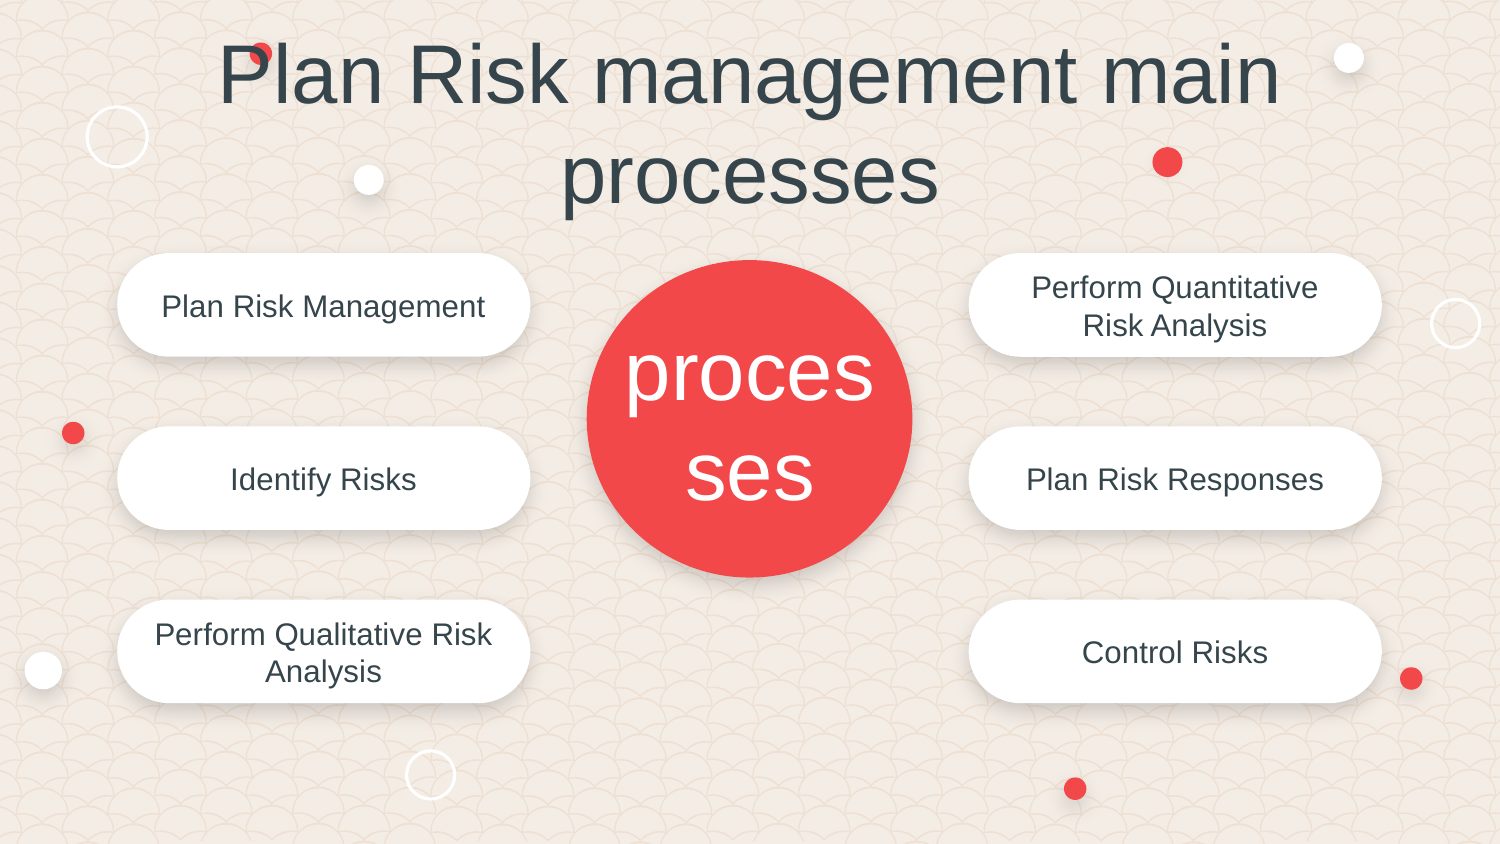

# Plan Risk management main processes

Plan Risk Management
Perform Quantitative Risk Analysis

processes
Identify Risks
Plan Risk Responses
Perform Qualitative Risk Analysis
Control Risks